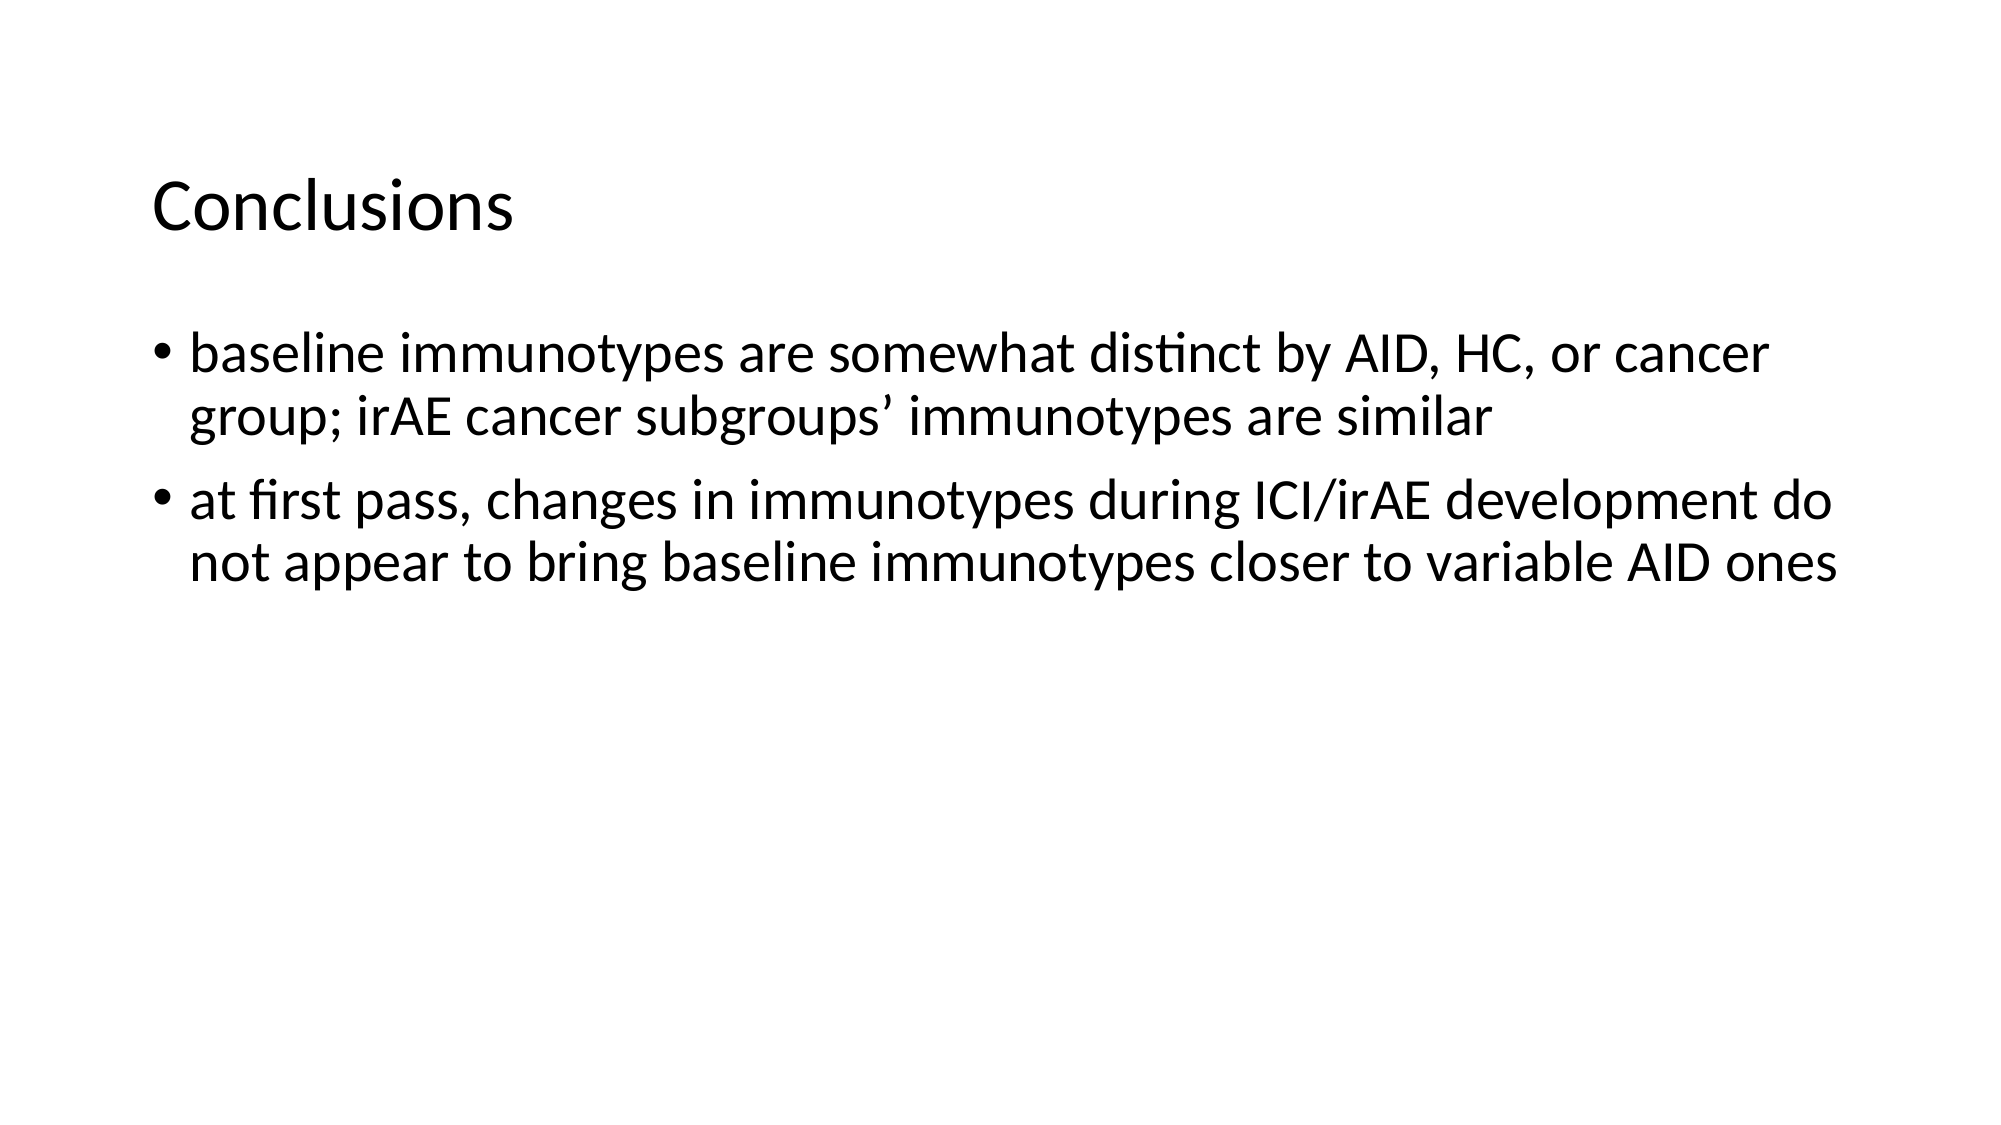

# Conclusions
baseline immunotypes are somewhat distinct by AID, HC, or cancer group; irAE cancer subgroups’ immunotypes are similar
at first pass, changes in immunotypes during ICI/irAE development do not appear to bring baseline immunotypes closer to variable AID ones